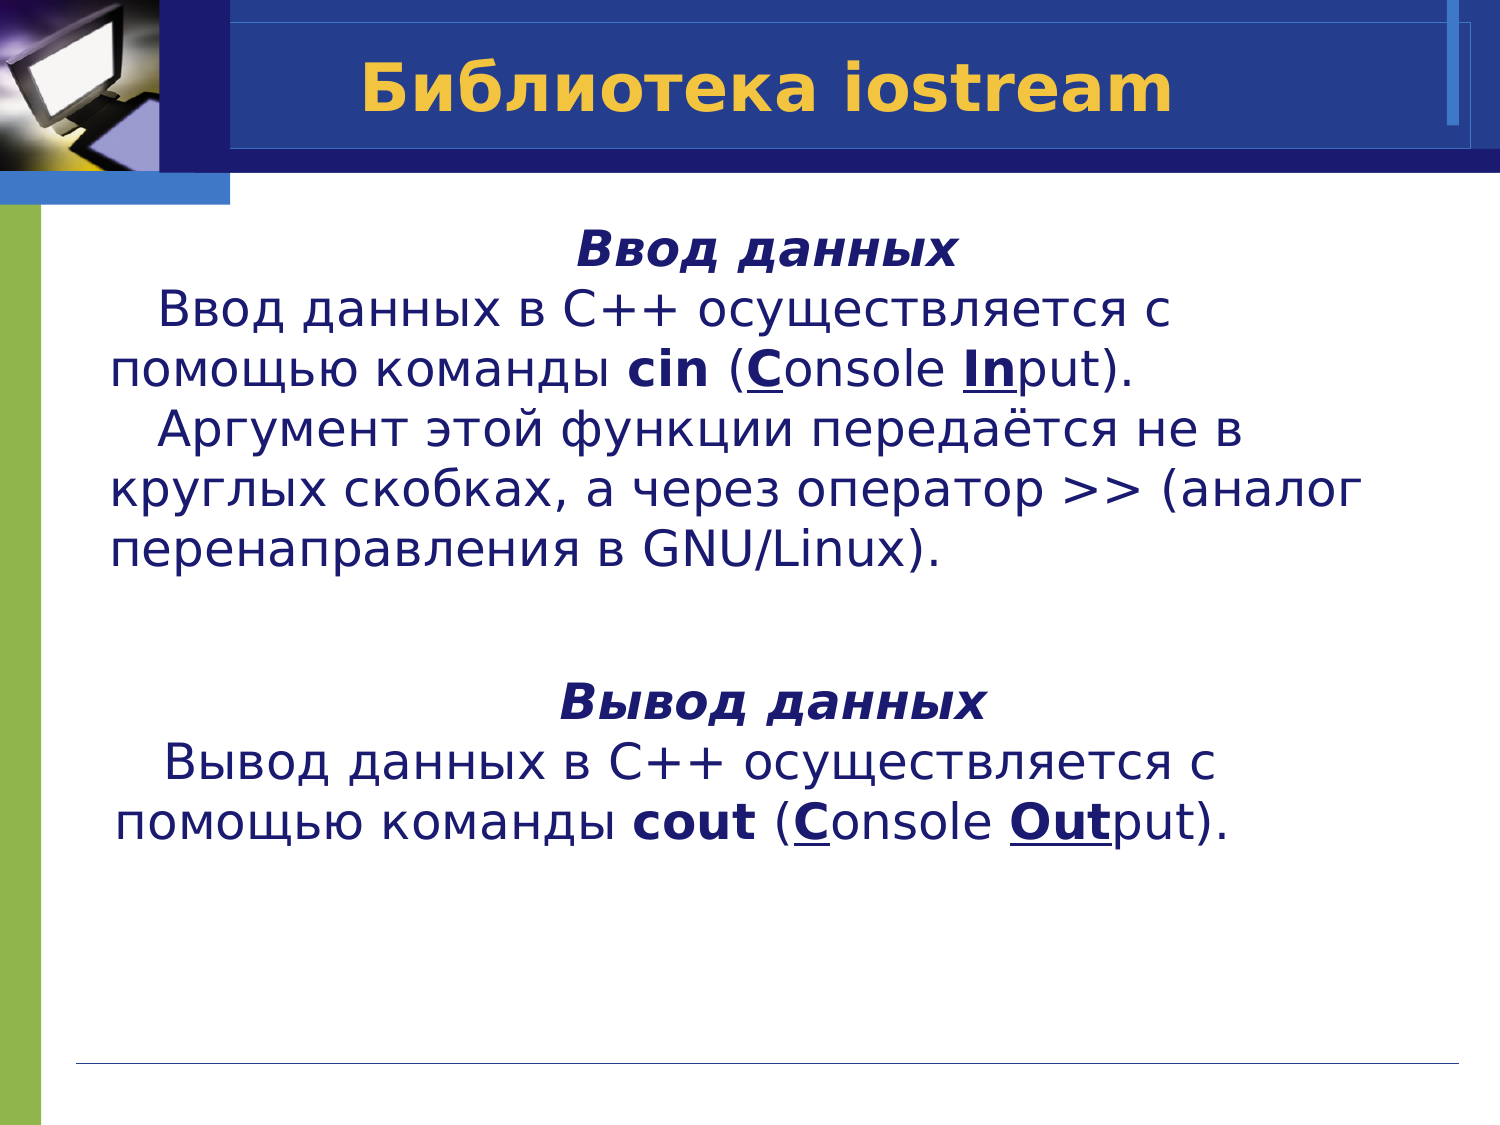

# Библиотека iostream
Ввод данных
   Ввод данных в C++ осуществляется с помощью команды cin (Console Input).
   Аргумент этой функции передаётся не в круглых скобках, а через оператор >> (аналог перенаправления в GNU/Linux).
Вывод данных
   Вывод данных в C++ осуществляется с помощью команды cout (Console Output).